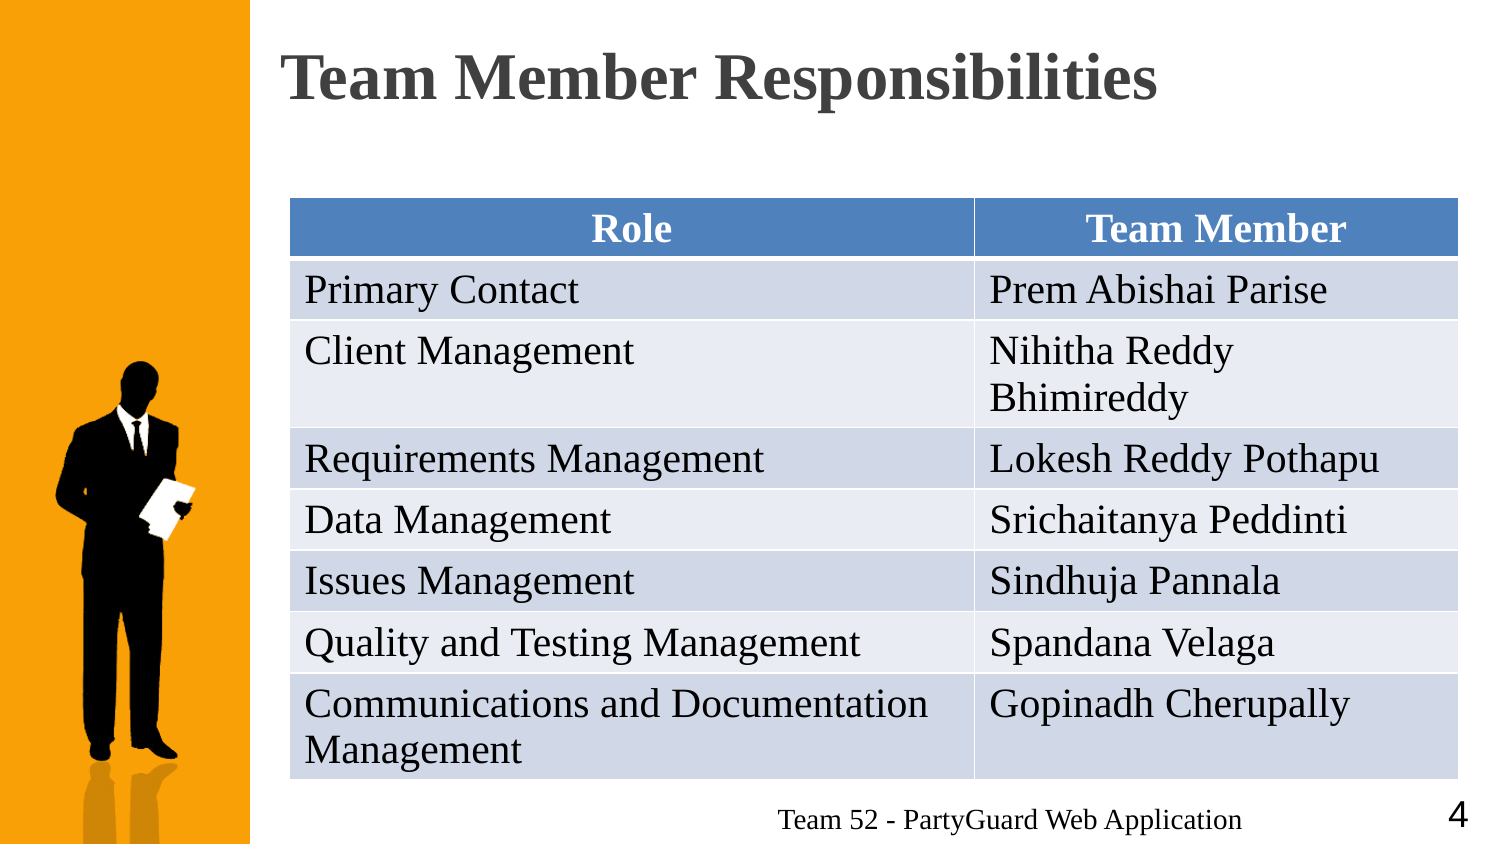

# Team Member Responsibilities
| Role | Team Member |
| --- | --- |
| Primary Contact | Prem Abishai Parise |
| Client Management | Nihitha Reddy Bhimireddy |
| Requirements Management | Lokesh Reddy Pothapu |
| Data Management | Srichaitanya Peddinti |
| Issues Management | Sindhuja Pannala |
| Quality and Testing Management | Spandana Velaga |
| Communications and Documentation Management | Gopinadh Cherupally |
4
Team 52 - PartyGuard Web Application